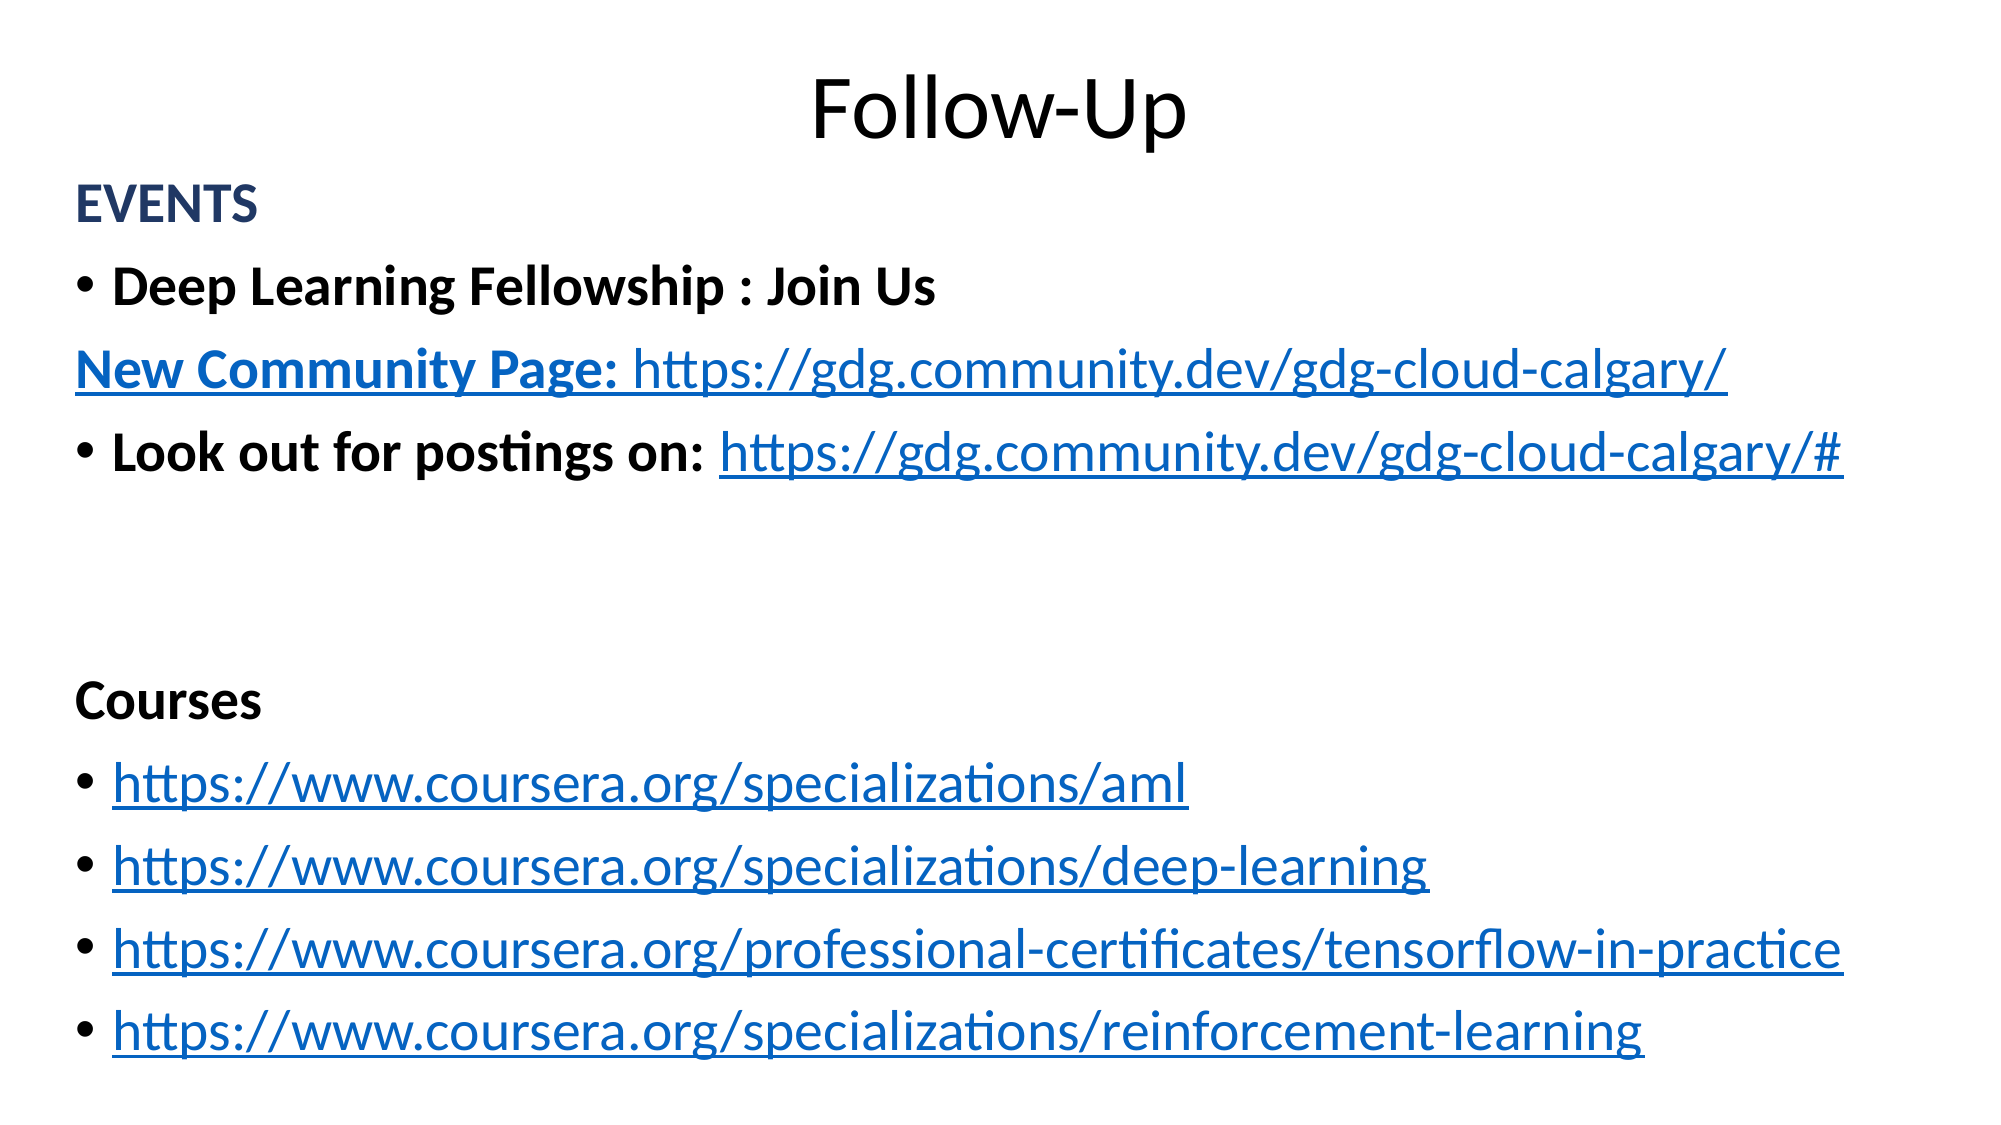

# Follow-Up
EVENTS
Deep Learning Fellowship : Join Us
New Community Page: https://gdg.community.dev/gdg-cloud-calgary/
Look out for postings on: https://gdg.community.dev/gdg-cloud-calgary/#

Courses
https://www.coursera.org/specializations/aml
https://www.coursera.org/specializations/deep-learning
https://www.coursera.org/professional-certificates/tensorflow-in-practice
https://www.coursera.org/specializations/reinforcement-learning